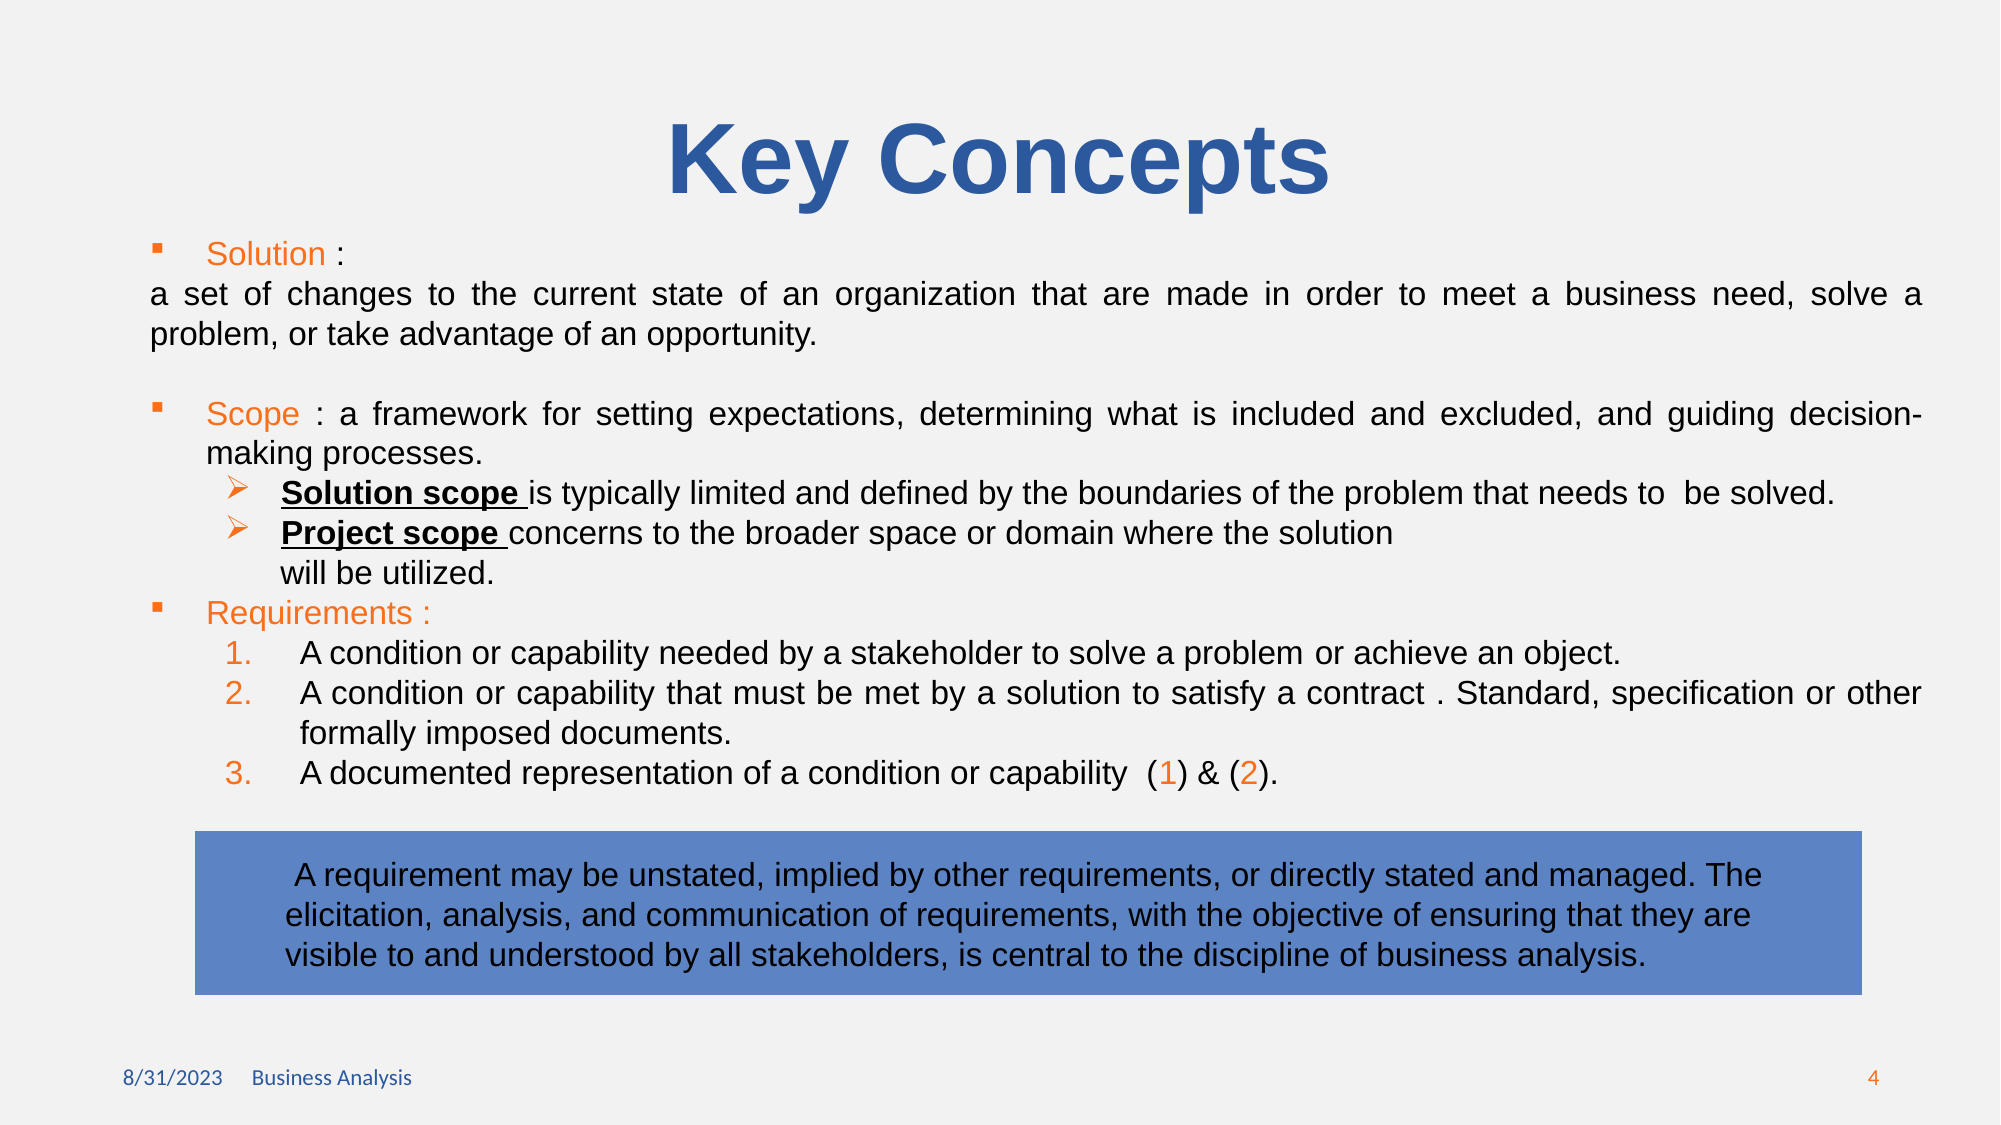

# Key Concepts

Solution :
a set of changes to the current state of an organization that are made in order to meet a business need, solve a problem, or take advantage of an opportunity.

Scope : a framework for setting expectations, determining what is included and excluded, and guiding decision-making processes.
Solution scope is typically limited and defined by the boundaries of the problem that needs to  be solved.
Project scope concerns to the broader space or domain where the solution
      will be utilized.
Requirements :
A condition or capability needed by a stakeholder to solve a problem or achieve an object.
A condition or capability that must be met by a solution to satisfy a contract . Standard, specification or other formally imposed documents.
A documented representation of a condition or capability  (1) & (2).

 A requirement may be unstated, implied by other requirements, or directly stated and managed. The elicitation, analysis, and communication of requirements, with the objective of ensuring that they are visible to and understood by all stakeholders, is central to the discipline of business analysis.